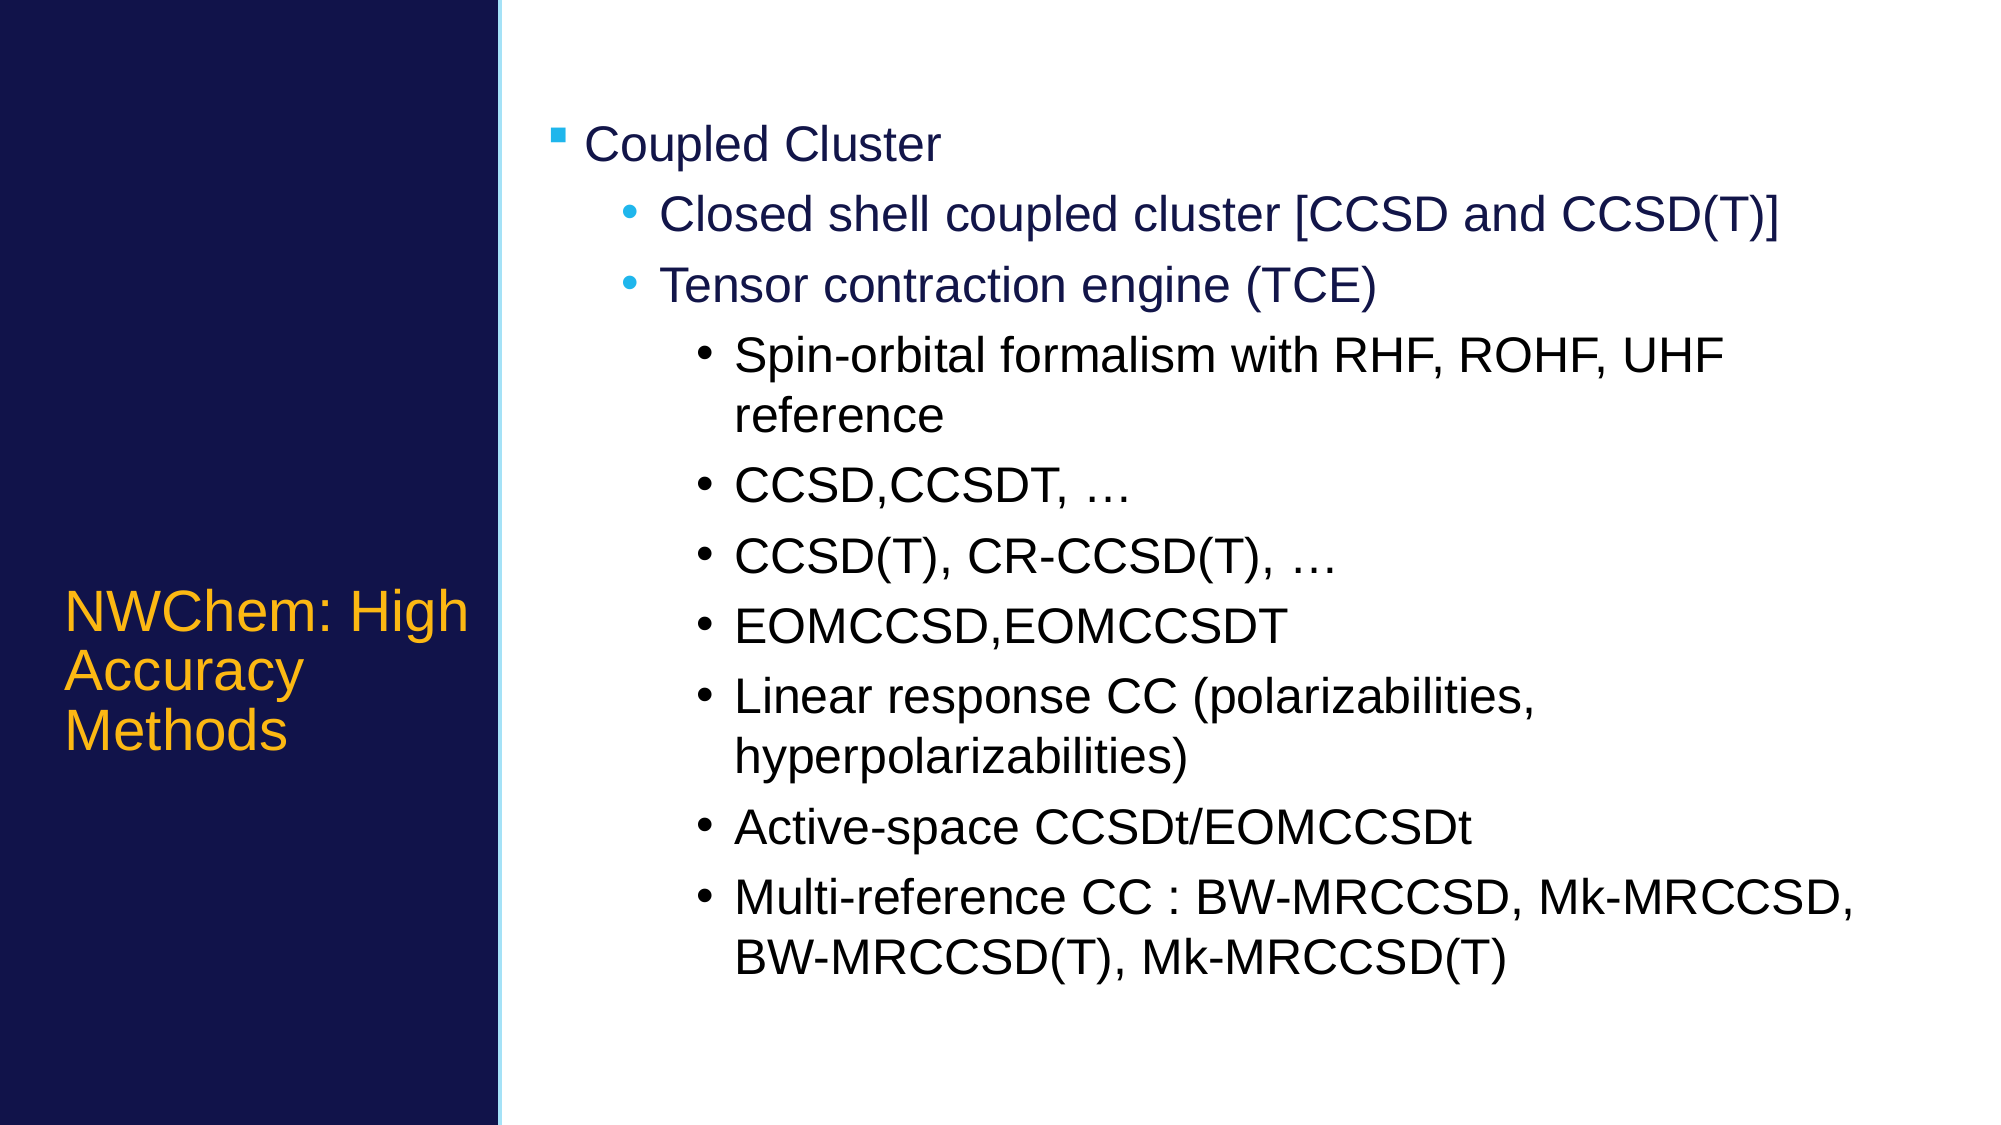

Coupled Cluster
Closed shell coupled cluster [CCSD and CCSD(T)]
Tensor contraction engine (TCE)
Spin-orbital formalism with RHF, ROHF, UHF reference
CCSD,CCSDT, …
CCSD(T), CR-CCSD(T), …
EOMCCSD,EOMCCSDT
Linear response CC (polarizabilities, hyperpolarizabilities)
Active-space CCSDt/EOMCCSDt
Multi-reference CC : BW-MRCCSD, Mk-MRCCSD, BW-MRCCSD(T), Mk-MRCCSD(T)

NWChem: High Accuracy Methods